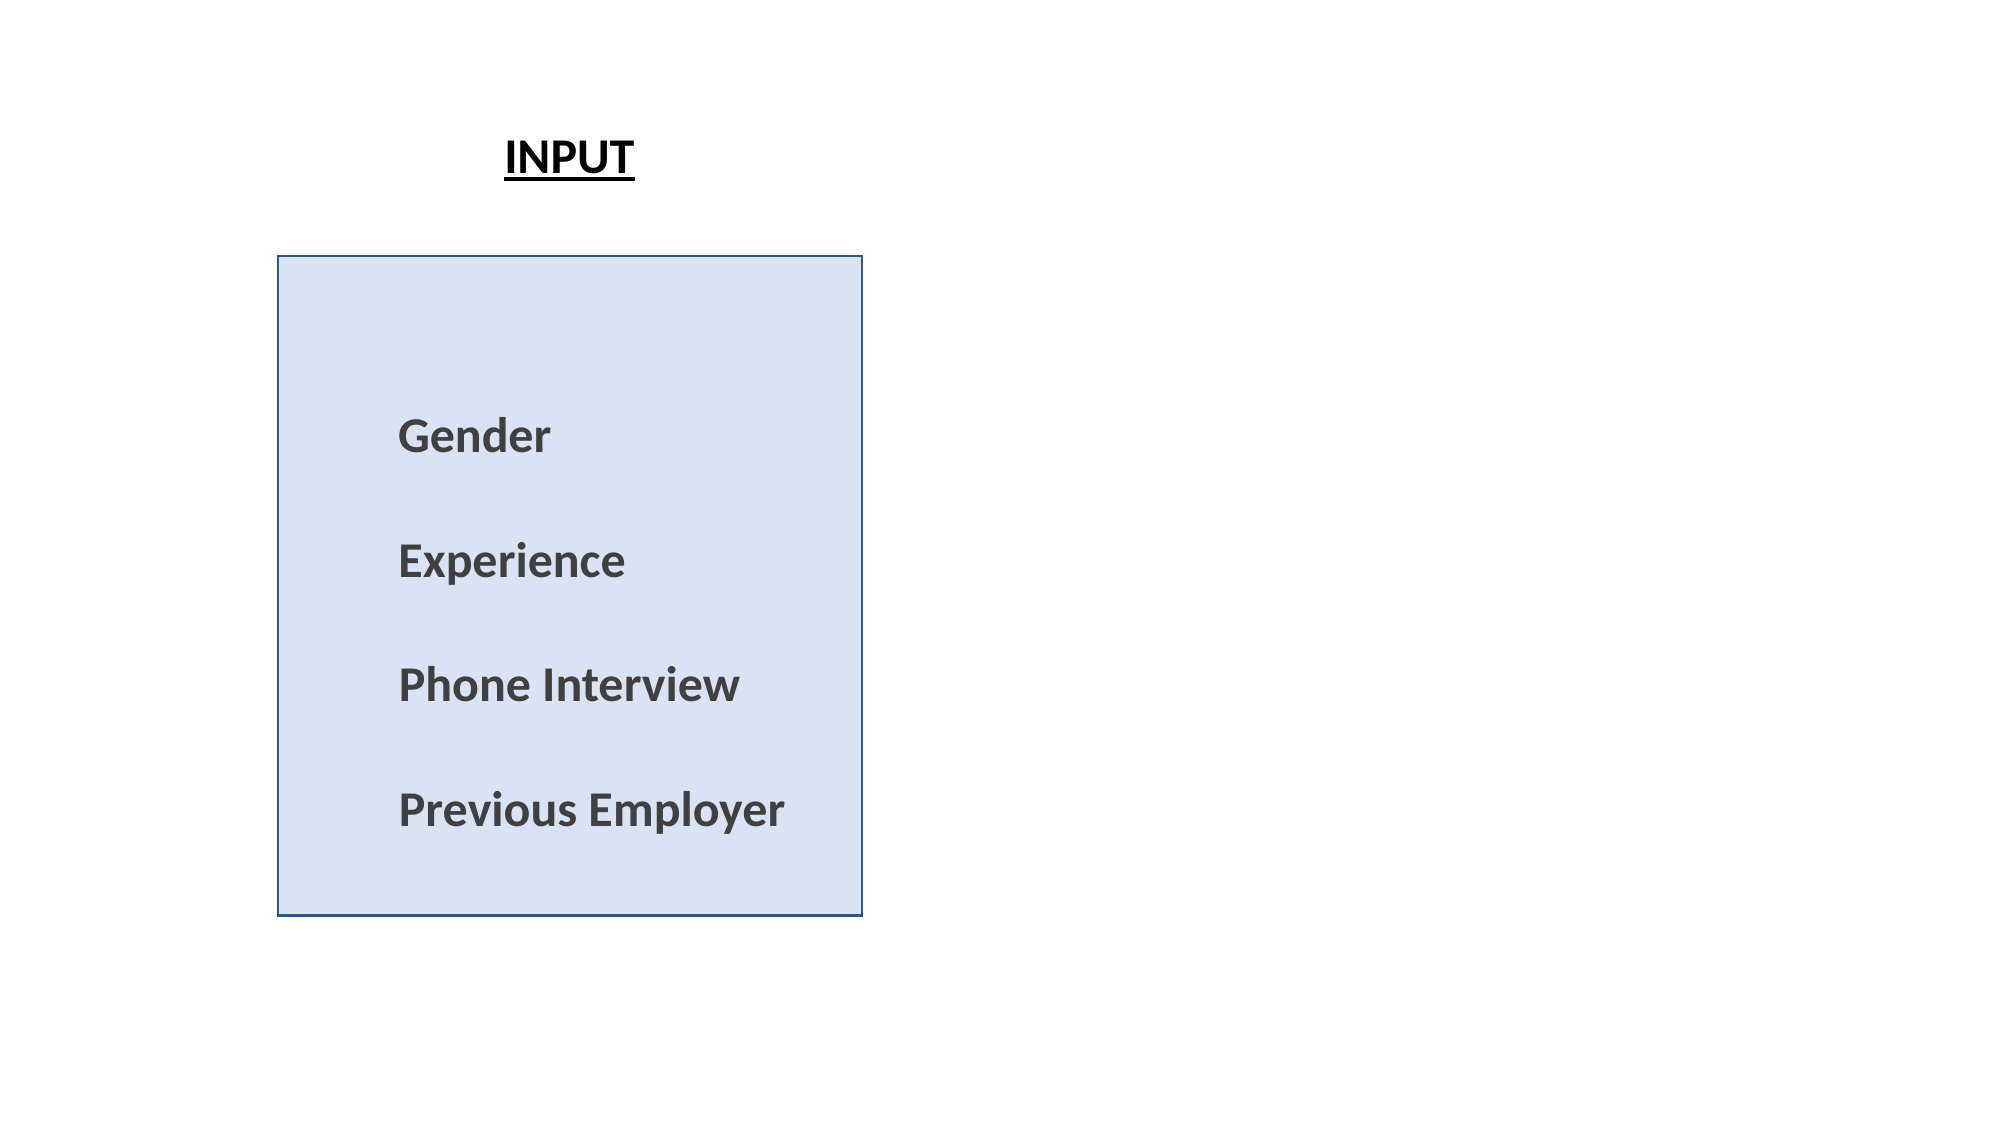

INPUT

Gender
Experience
Phone Interview
Previous Employer